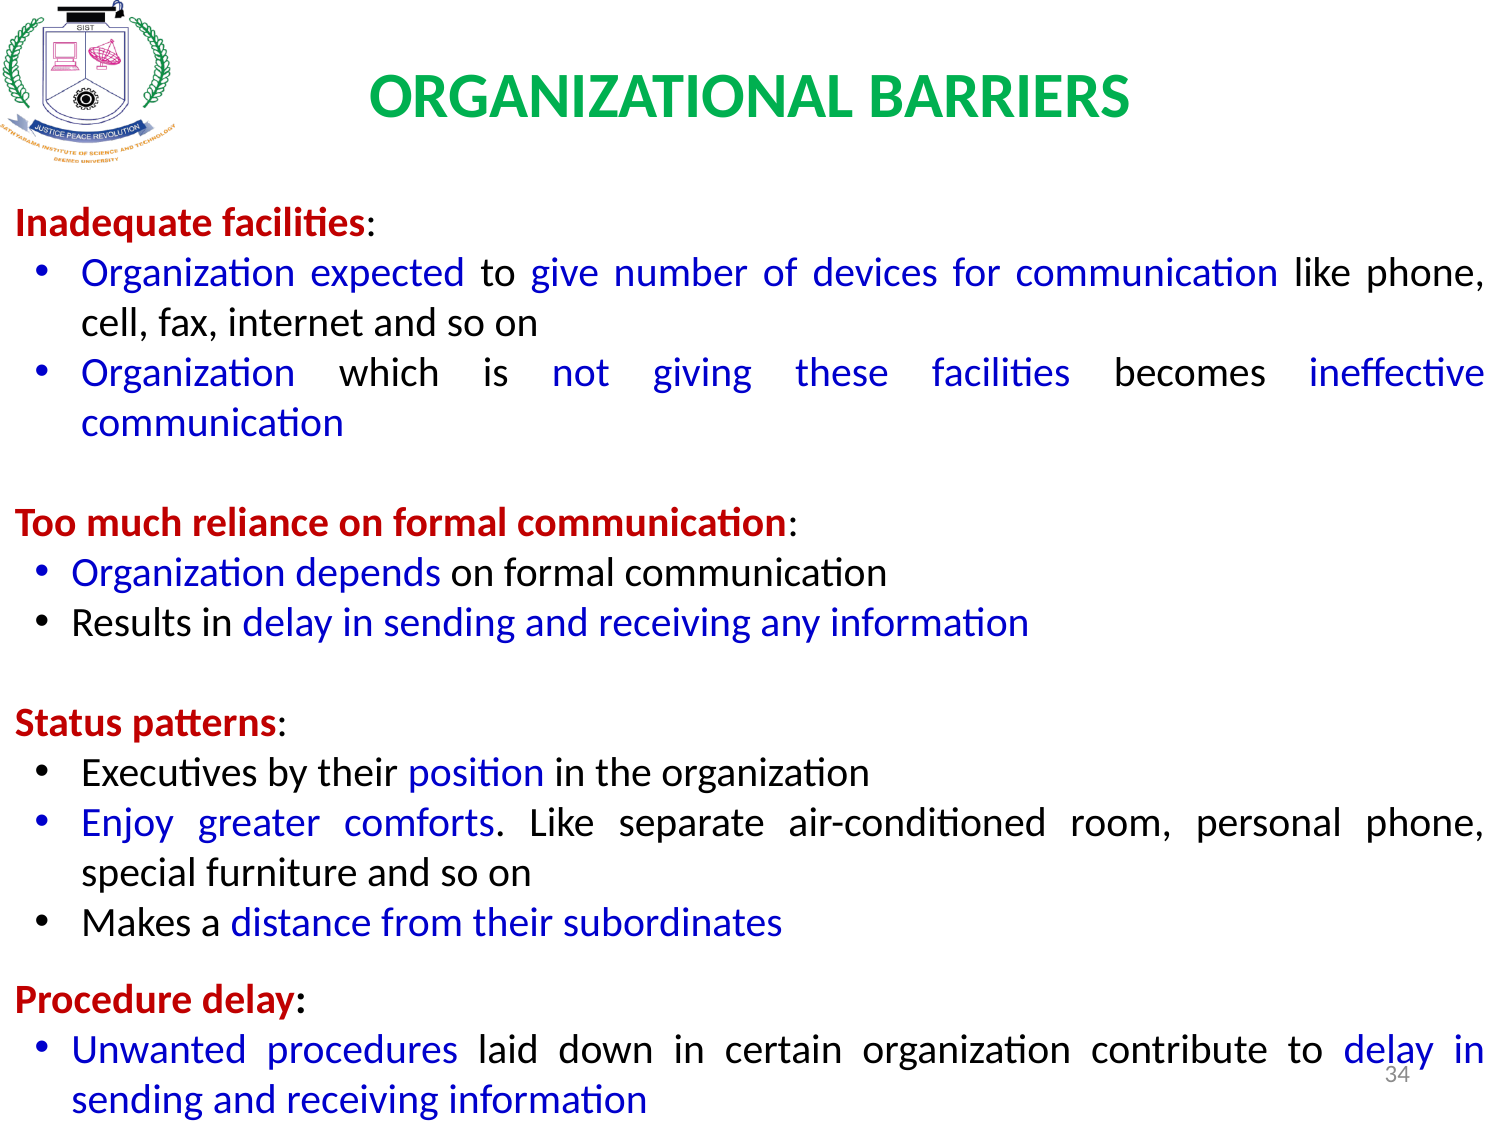

# ORGANIZATIONAL BARRIERS

Inadequate facilities:
Organization expected to give number of devices for communication like phone, cell, fax, internet and so on
Organization which is not giving these facilities becomes ineffective communication

Too much reliance on formal communication:
Organization depends on formal communication
Results in delay in sending and receiving any information

Status patterns:
Executives by their position in the organization
Enjoy greater comforts. Like separate air-conditioned room, personal phone, special furniture and so on
Makes a distance from their subordinates

Procedure delay:
Unwanted procedures laid down in certain organization contribute to delay in sending and receiving information
34